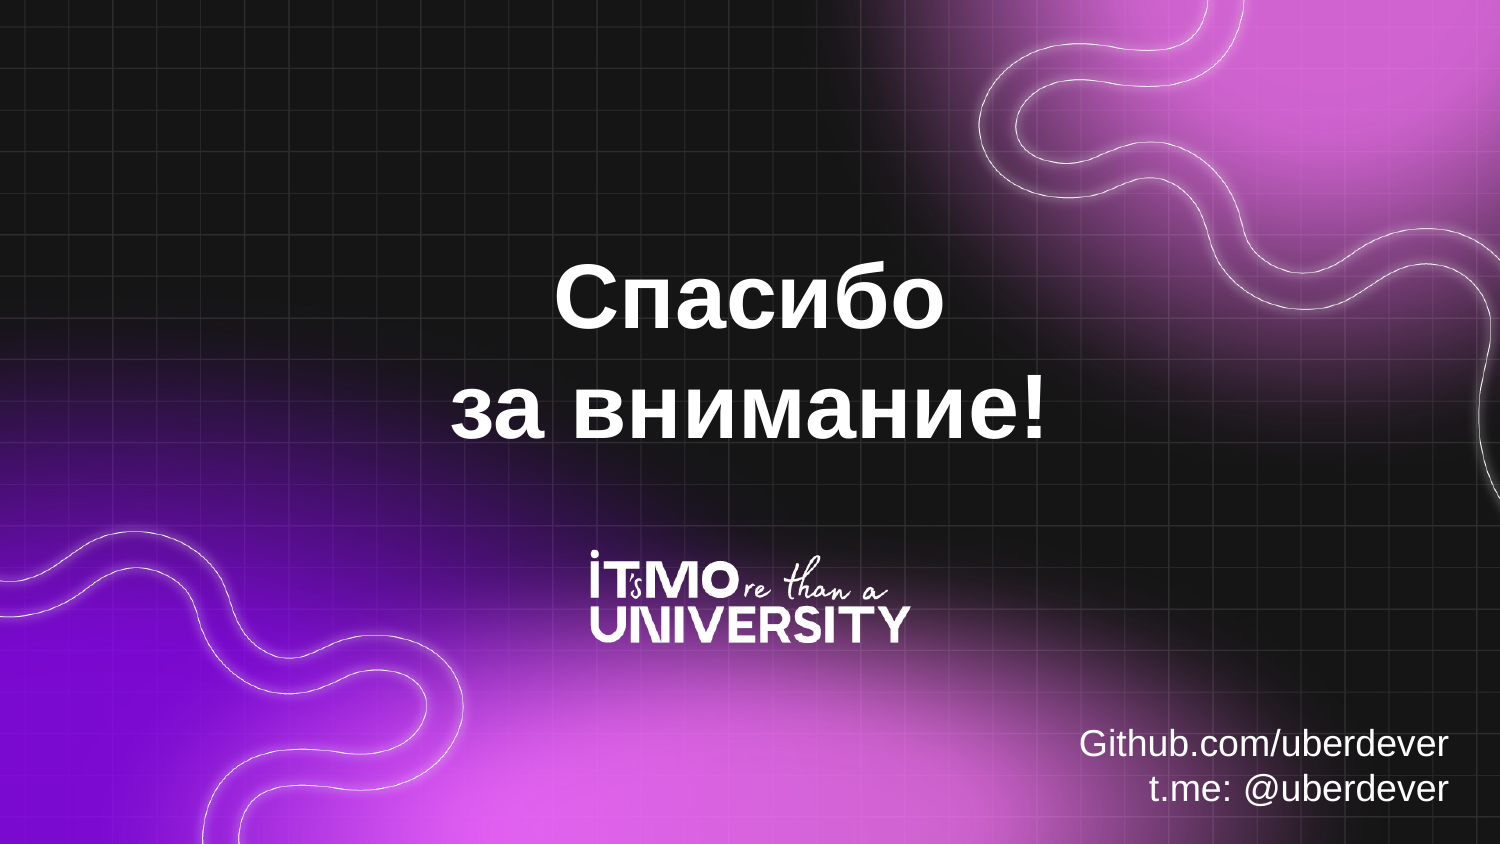

# Спасибо за внимание!
Github.com/uberdever
t.me: @uberdever